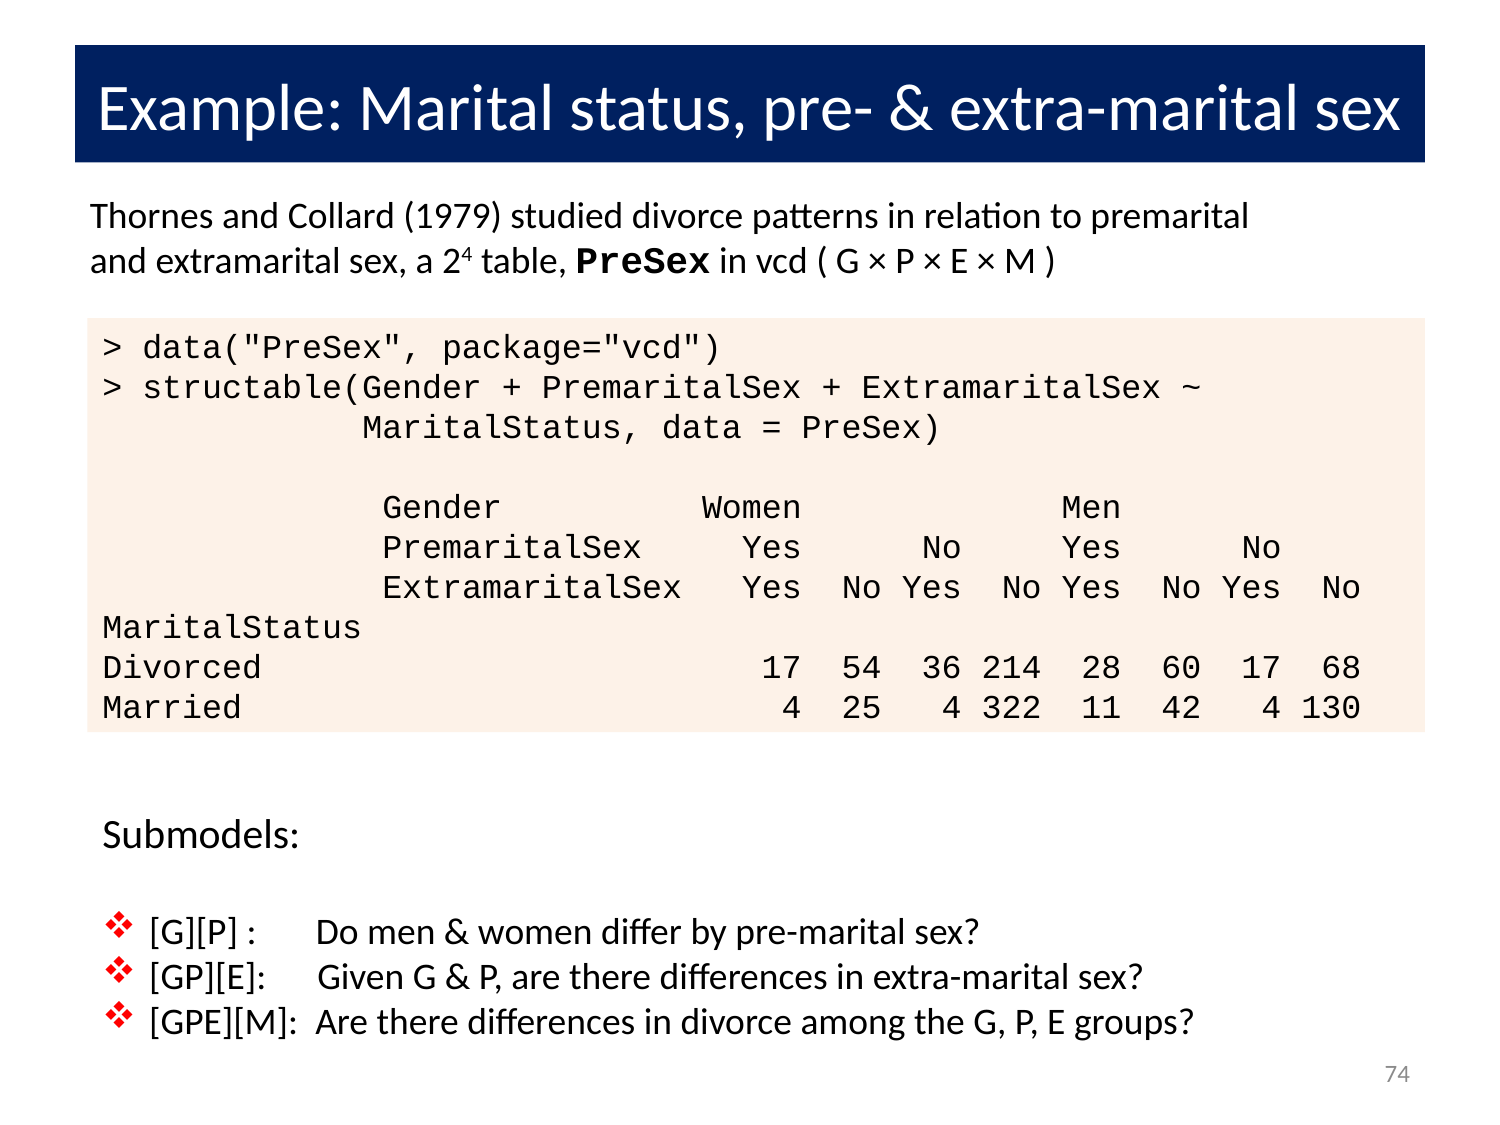

# Example: Marital status, pre- & extra-marital sex
Thornes and Collard (1979) studied divorce patterns in relation to premarital
and extramarital sex, a 24 table, PreSex in vcd ( G × P × E × M )
> data("PreSex", package="vcd")
> structable(Gender + PremaritalSex + ExtramaritalSex ~
             MaritalStatus, data = PreSex)

              Gender          Women             Men
              PremaritalSex     Yes      No     Yes      No
              ExtramaritalSex   Yes  No Yes  No Yes  No Yes  No
MaritalStatus
Divorced                         17  54  36 214  28  60  17  68
Married                           4  25   4 322  11  42   4 130
Submodels:

[G][P] :       Do men & women differ by pre-marital sex?
[GP][E]:      Given G & P, are there differences in extra-marital sex?
[GPE][M]:  Are there differences in divorce among the G, P, E groups?
74